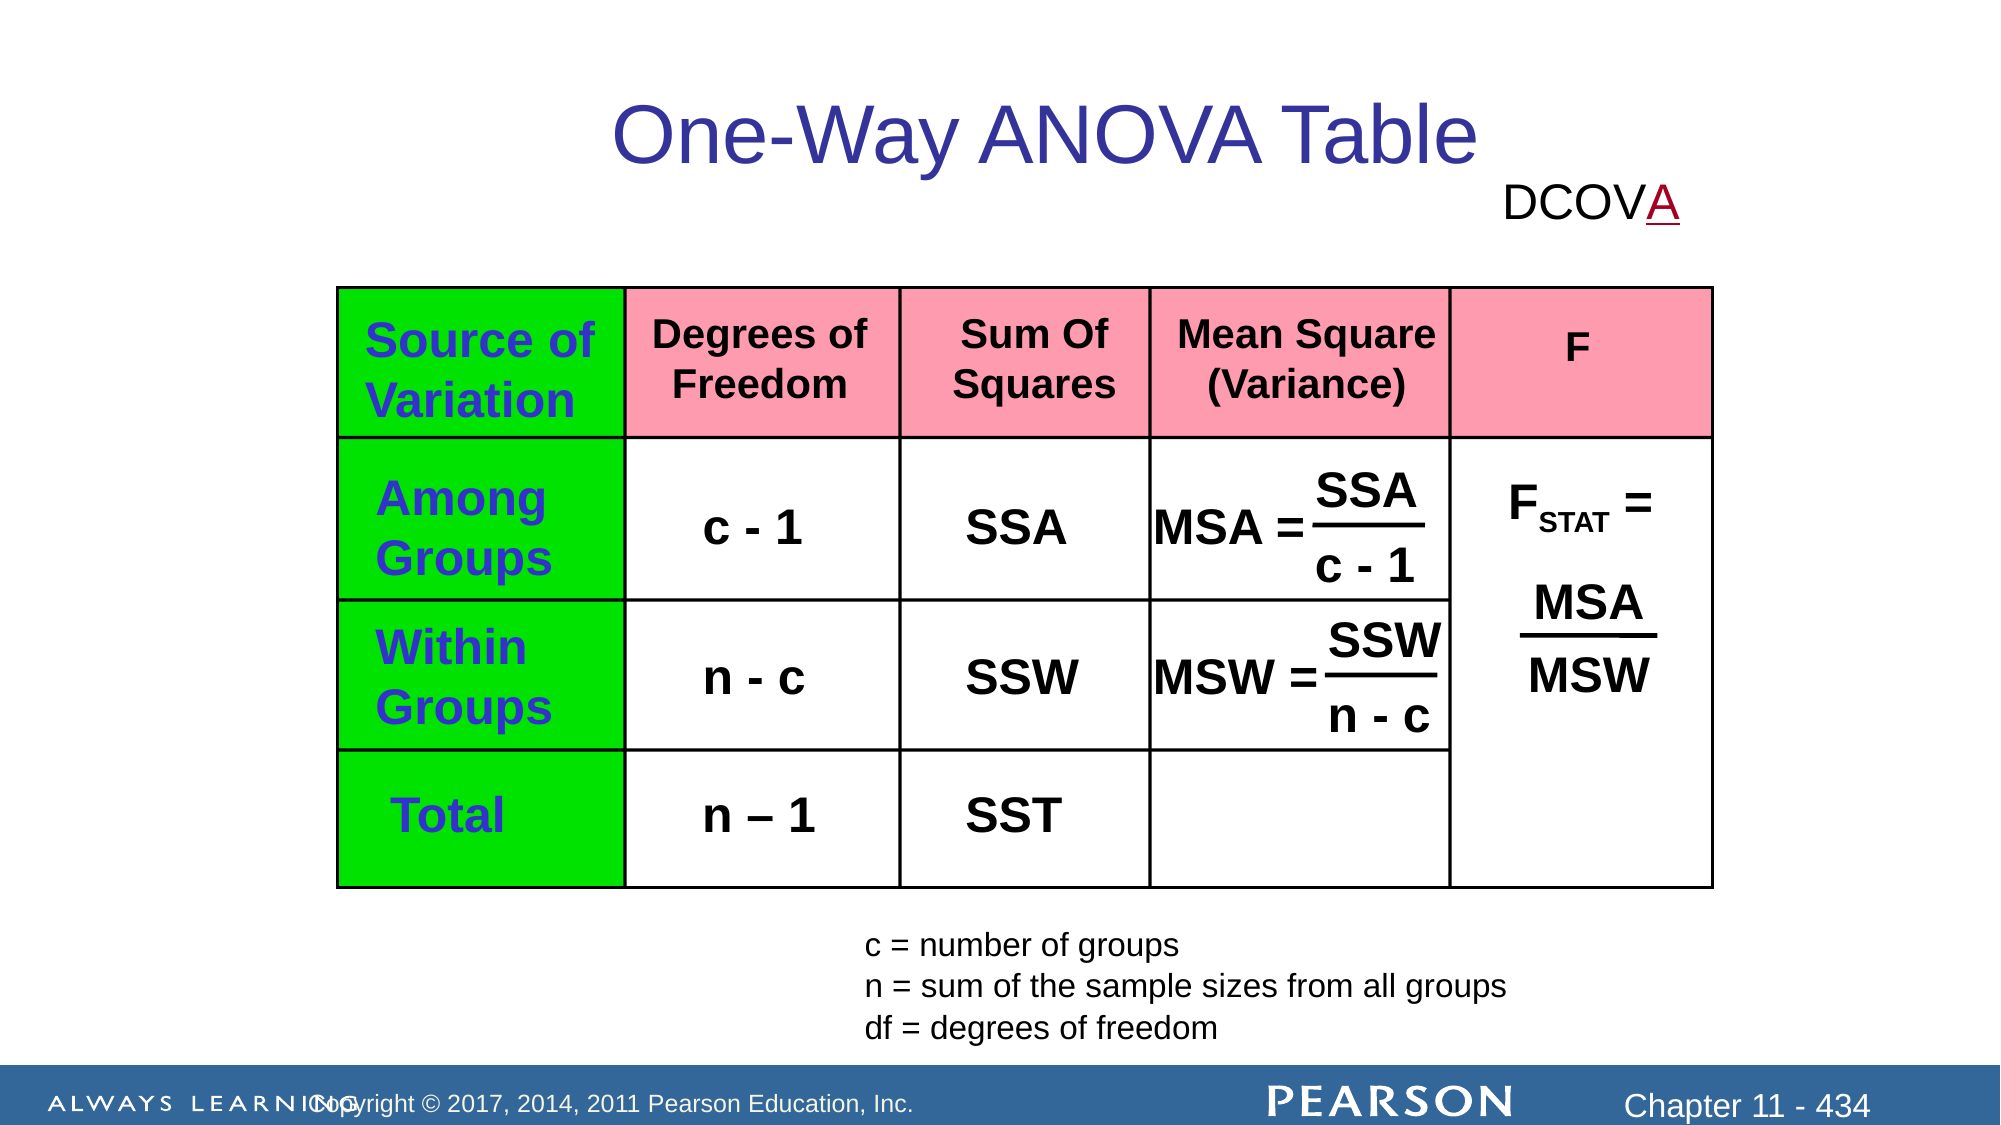

One-Way ANOVA Table
DCOVA

Source of Variation
Degrees of
Freedom
Sum Of
Squares
Mean Square
(Variance)
F

SSA
Among Groups
FSTAT =
c - 1
SSA
MSA =
c - 1

MSA
MSW

SSW
Within Groups
n - c
SSW
MSW =
n - c

Total
n – 1
SST
c = number of groups
n = sum of the sample sizes from all groups
df = degrees of freedom